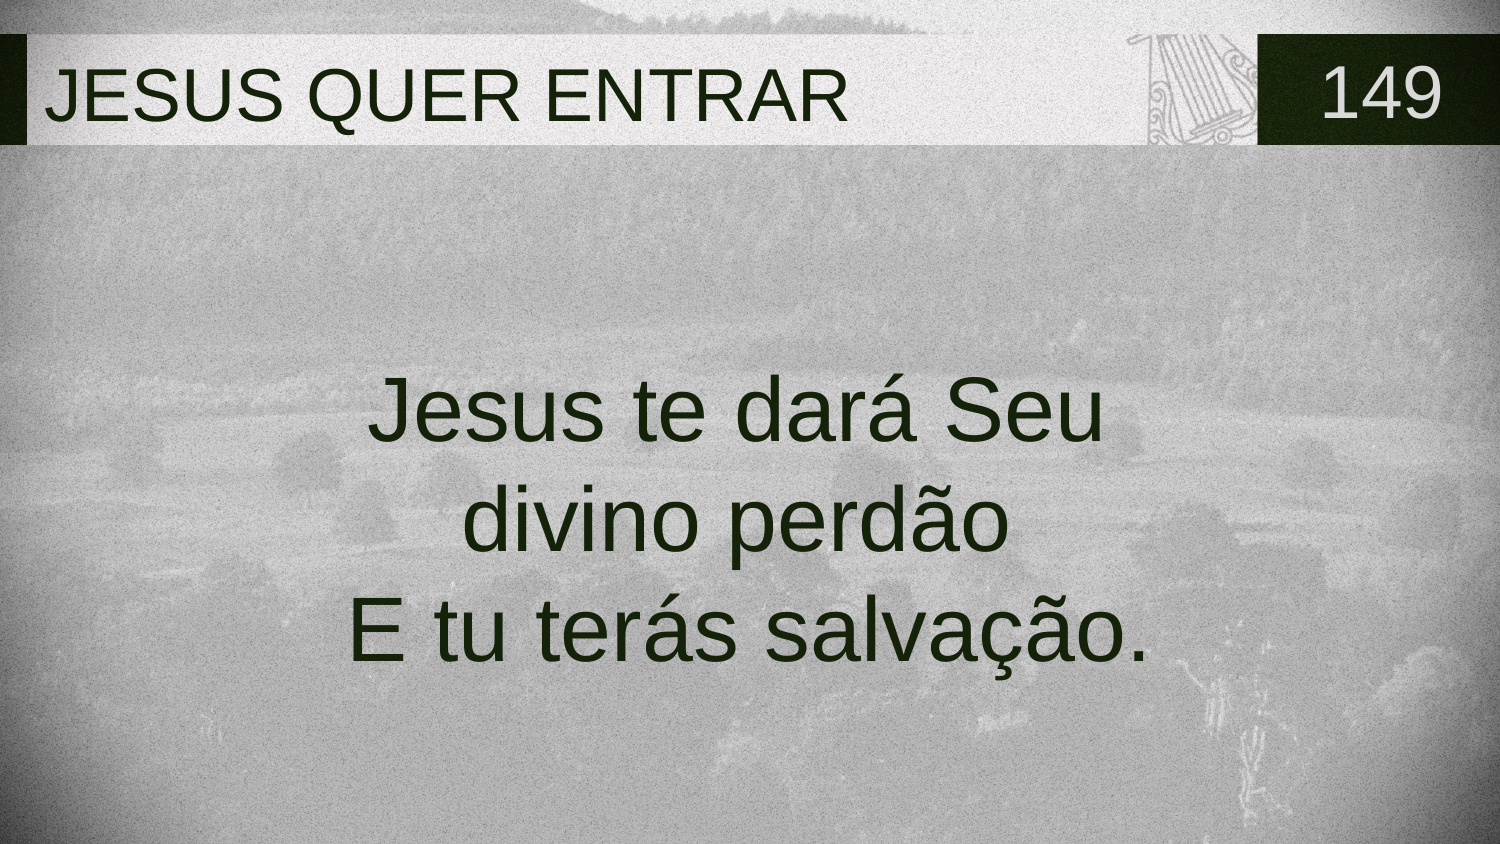

# JESUS QUER ENTRAR
149
Jesus te dará Seu
divino perdão
E tu terás salvação.